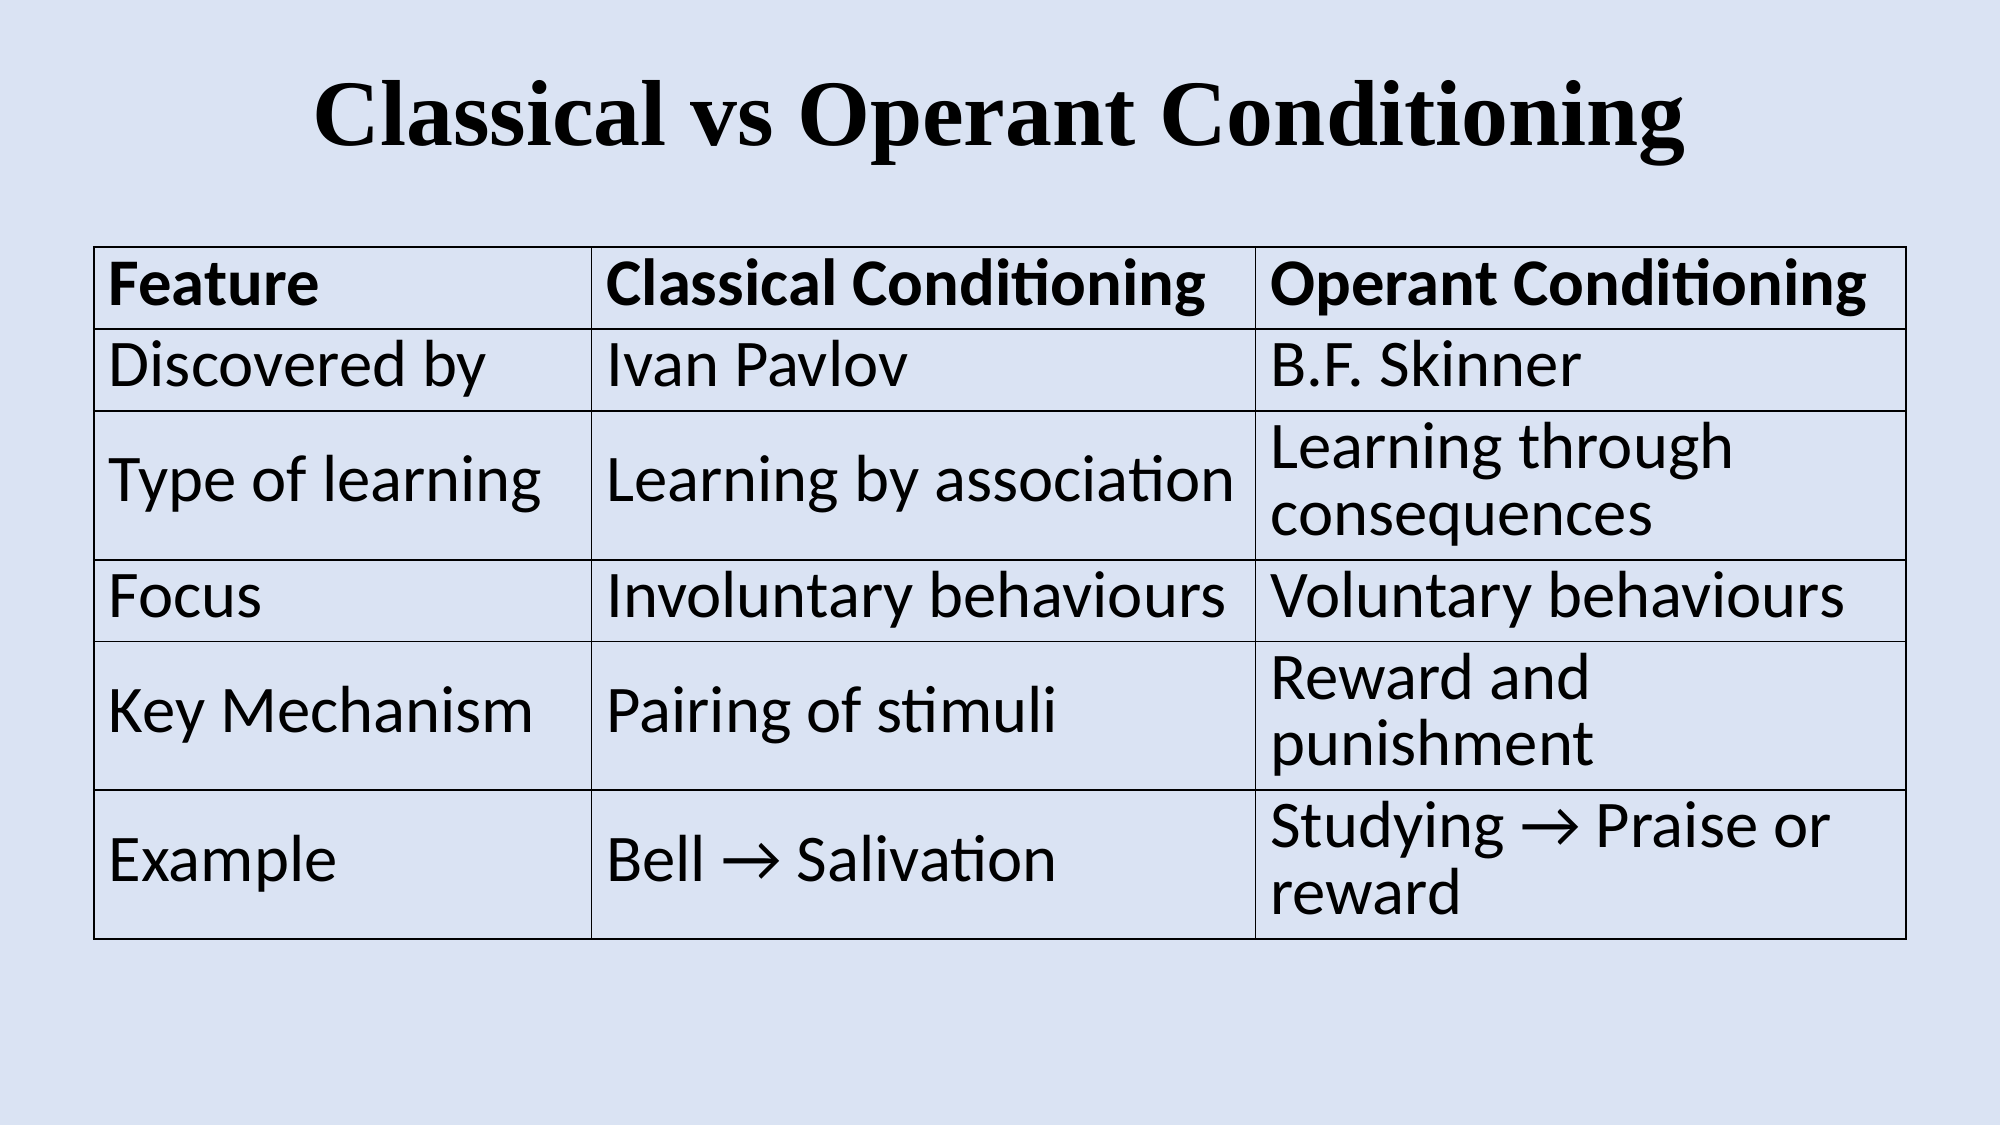

# Classical vs Operant Conditioning
| Feature | Classical Conditioning | Operant Conditioning |
| --- | --- | --- |
| Discovered by | Ivan Pavlov | B.F. Skinner |
| Type of learning | Learning by association | Learning through consequences |
| Focus | Involuntary behaviours | Voluntary behaviours |
| Key Mechanism | Pairing of stimuli | Reward and punishment |
| Example | Bell → Salivation | Studying → Praise or reward |